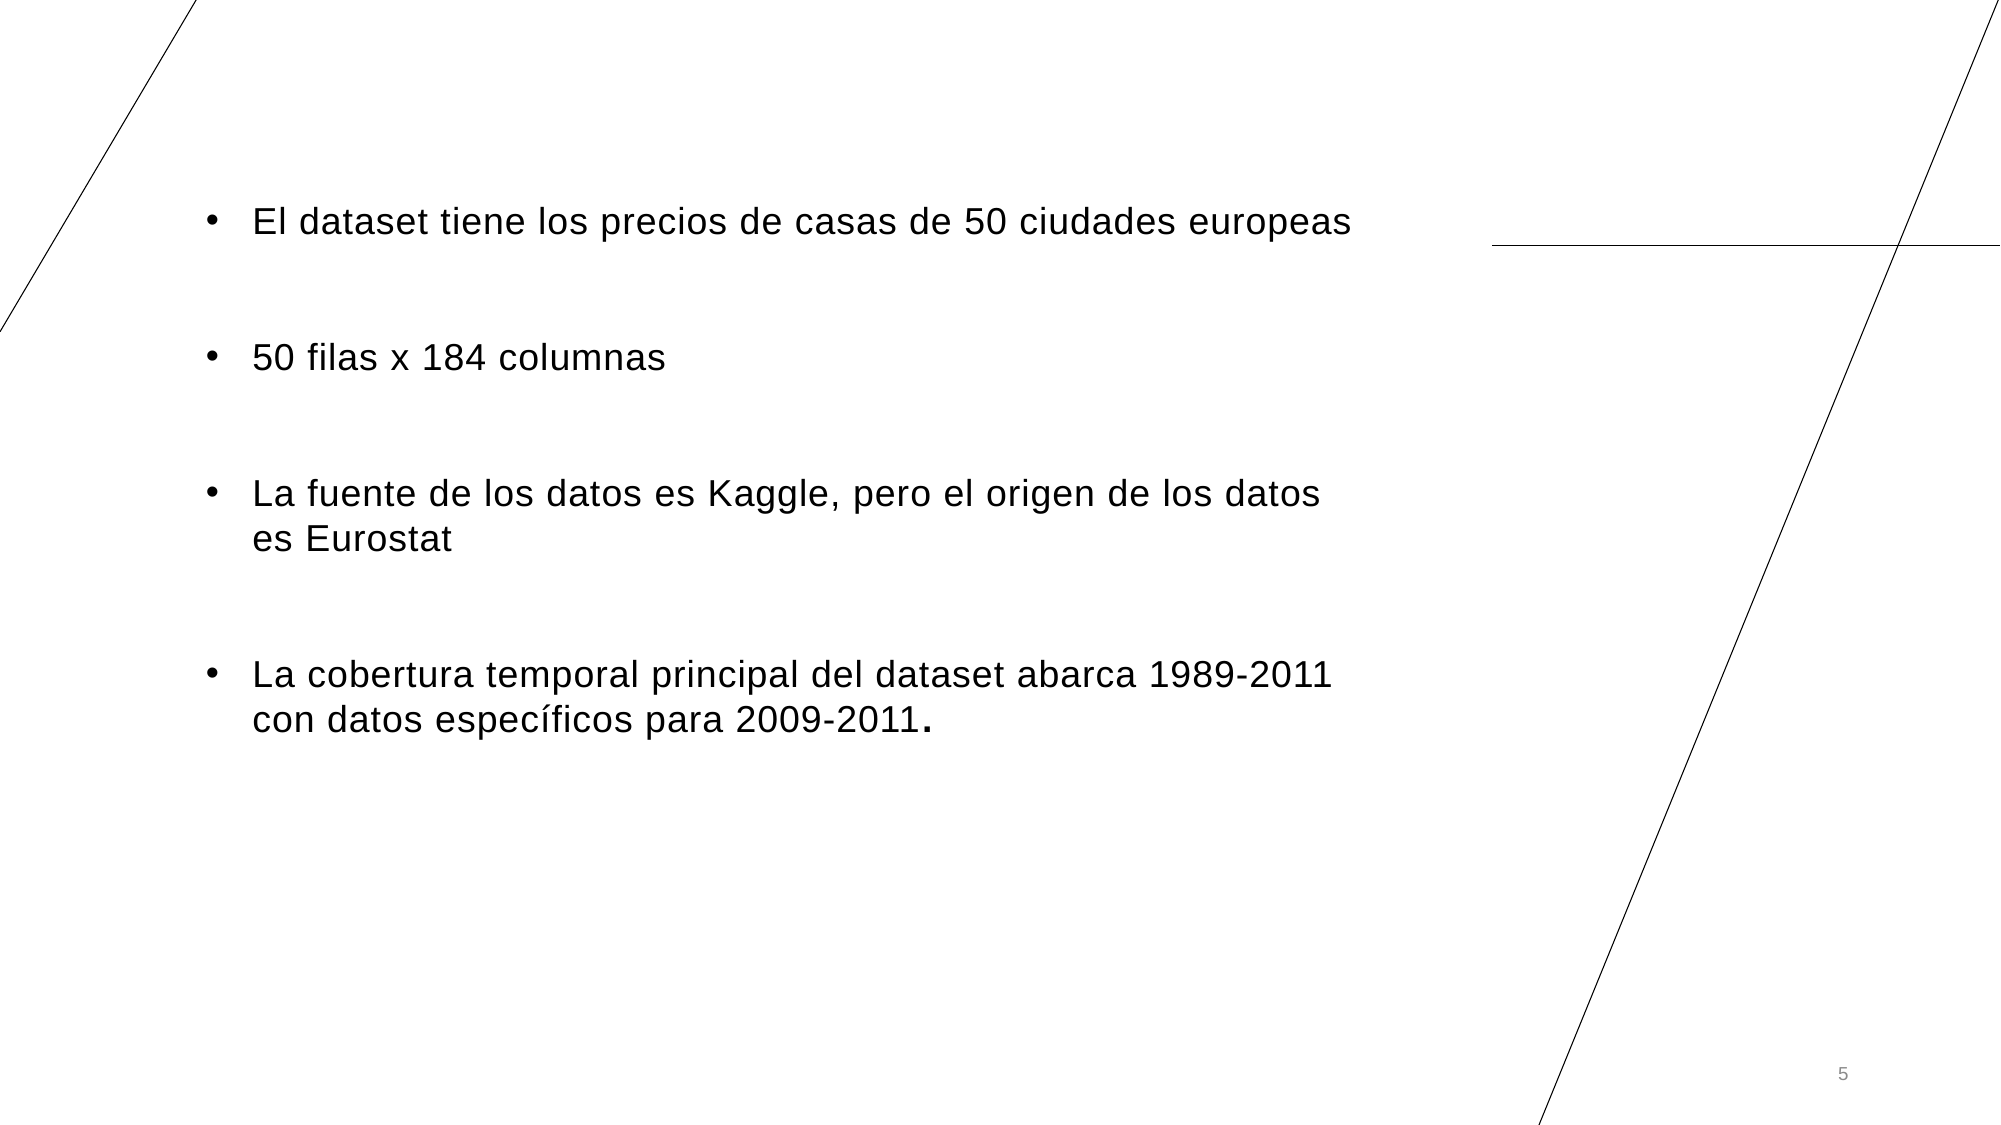

El dataset tiene los precios de casas de 50 ciudades europeas

50 filas x 184 columnas

La fuente de los datos es Kaggle, pero el origen de los datos es Eurostat

La cobertura temporal principal del dataset abarca 1989-2011 con datos específicos para 2009-2011.
5